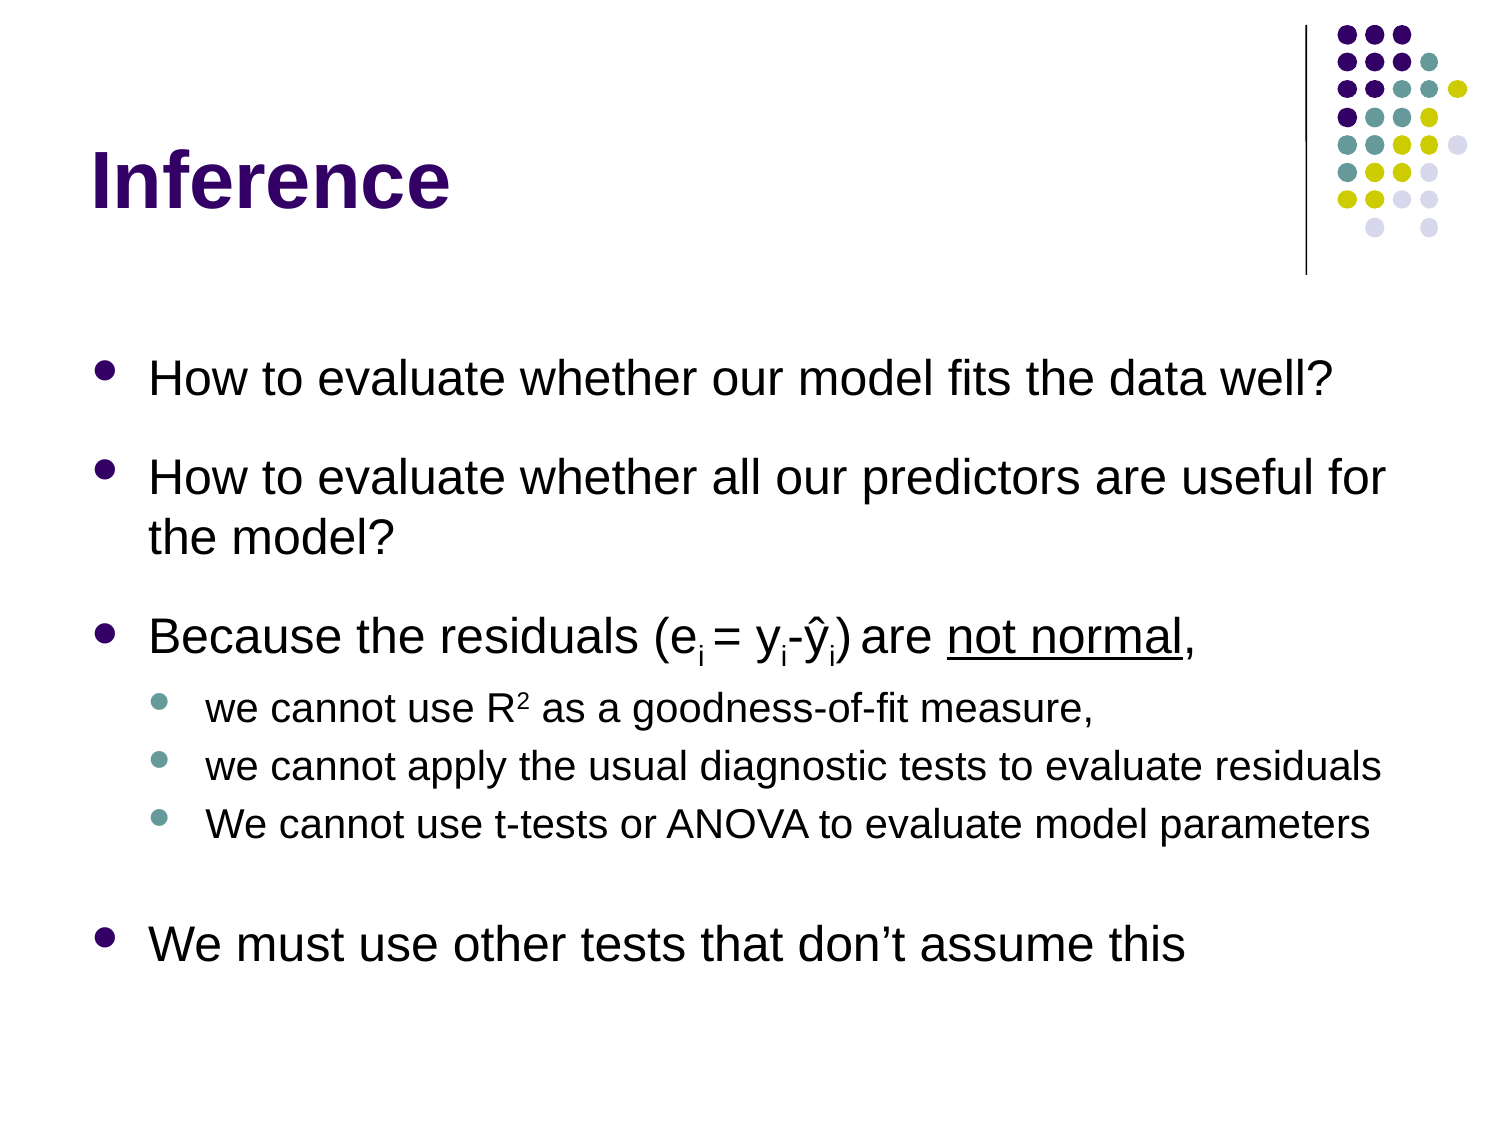

# Inference
How to evaluate whether our model fits the data well?

How to evaluate whether all our predictors are useful for the model?

Because the residuals (ei = yi-ŷi) are not normal,
we cannot use R2 as a goodness-of-fit measure,
we cannot apply the usual diagnostic tests to evaluate residuals
We cannot use t-tests or ANOVA to evaluate model parameters

We must use other tests that don’t assume this